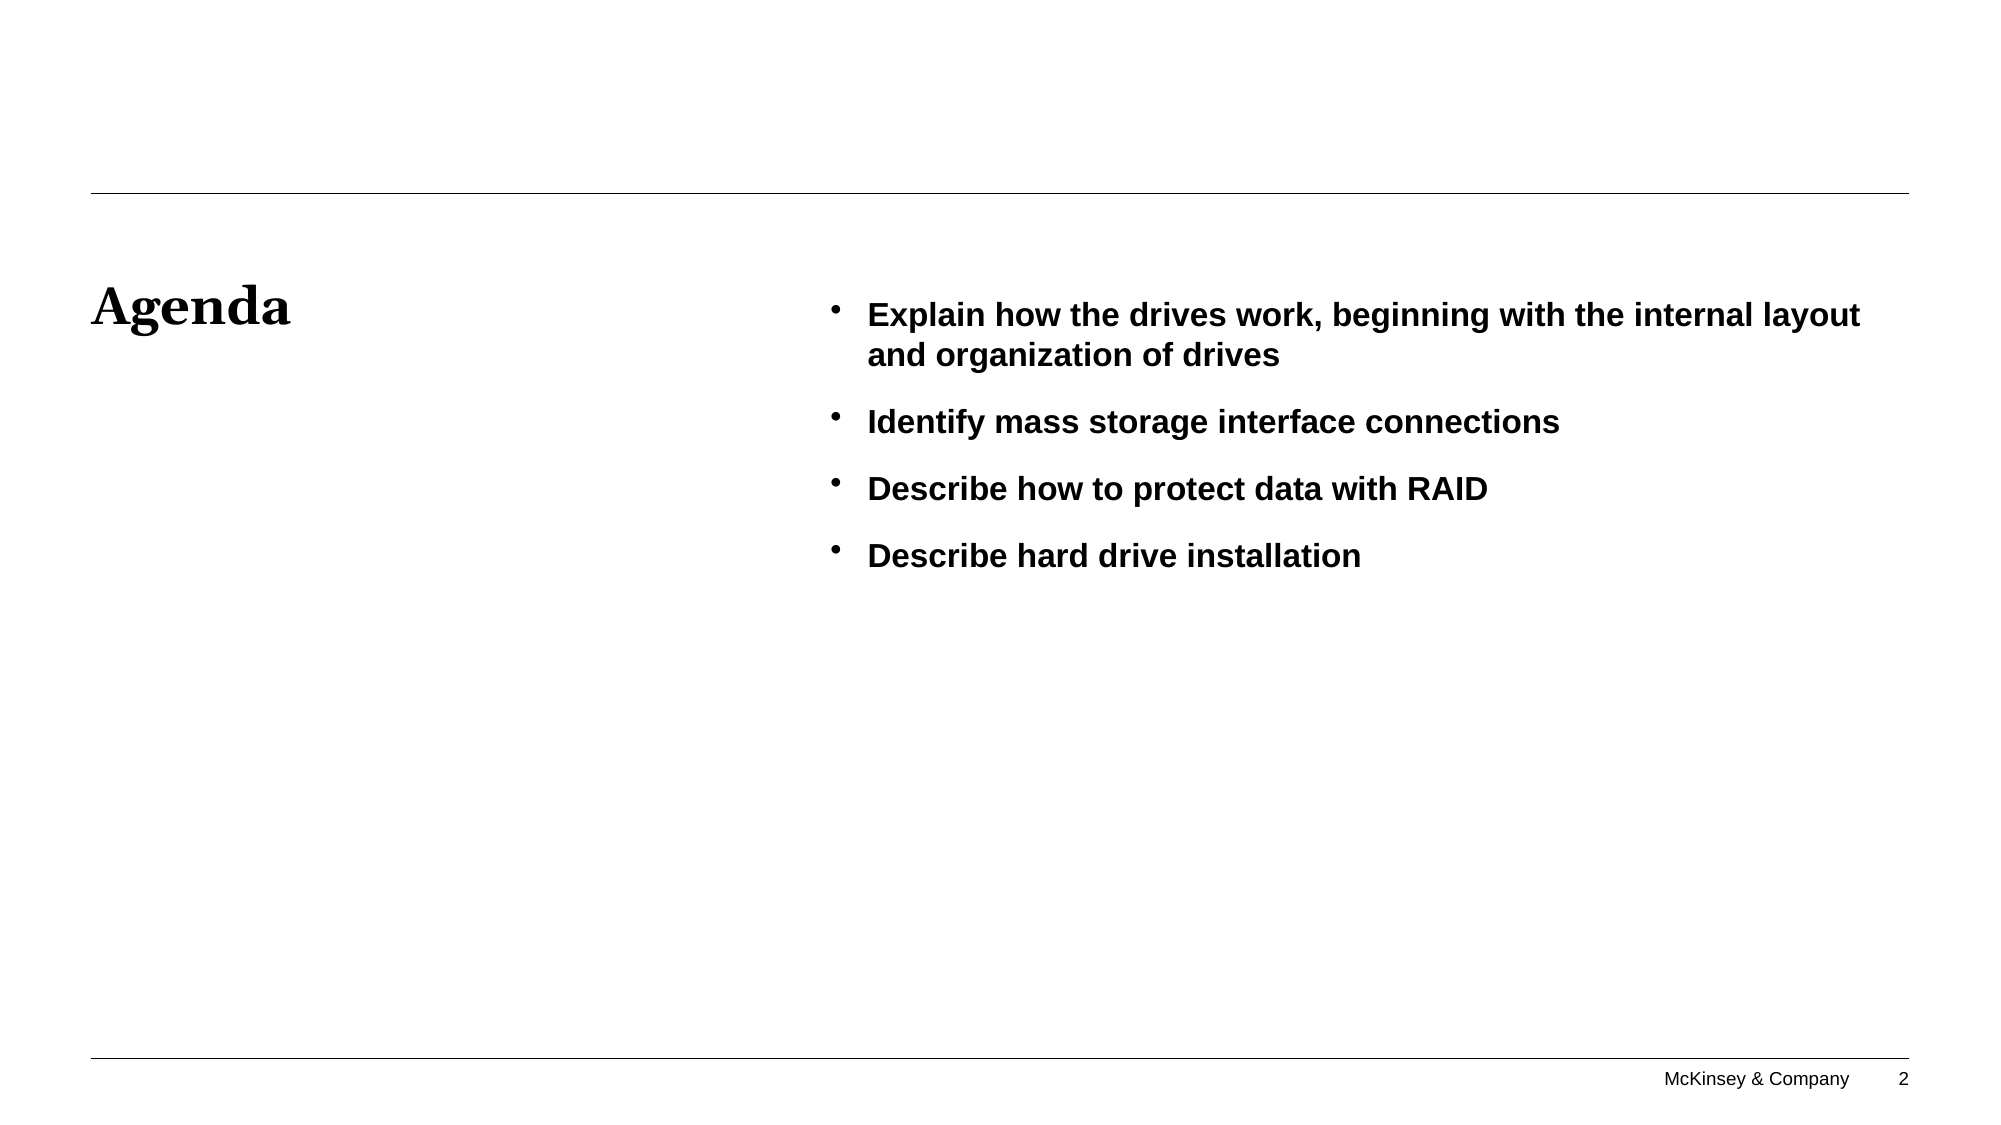

# Agenda
Explain how the drives work, beginning with the internal layout and organization of drives
Identify mass storage interface connections
Describe how to protect data with RAID
Describe hard drive installation